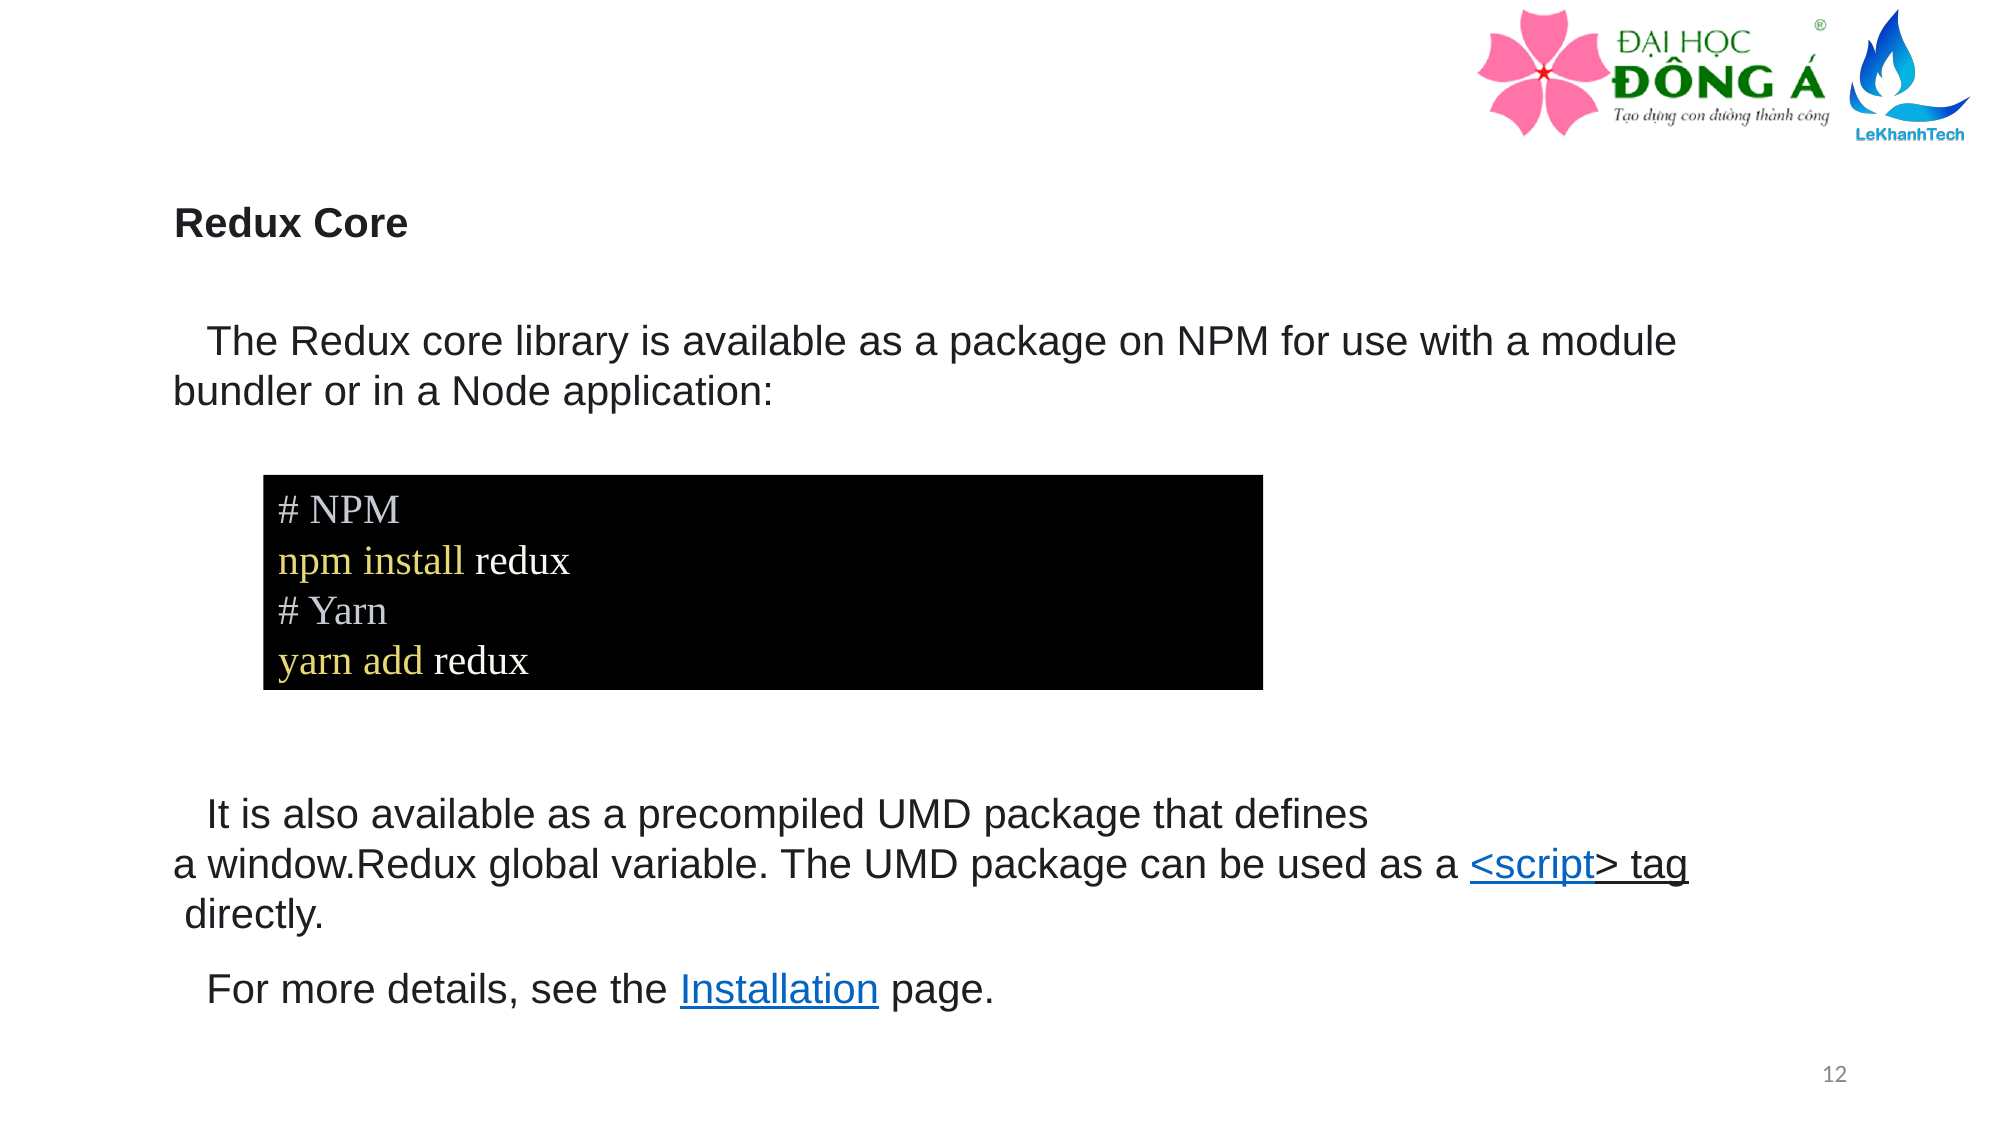

Redux Core
The Redux core library is available as a package on NPM for use with a module bundler or in a Node application:
# NPM
npm install redux
# Yarn
yarn add redux
It is also available as a precompiled UMD package that defines a window.Redux global variable. The UMD package can be used as a <script> tag directly.
For more details, see the Installation page.
12